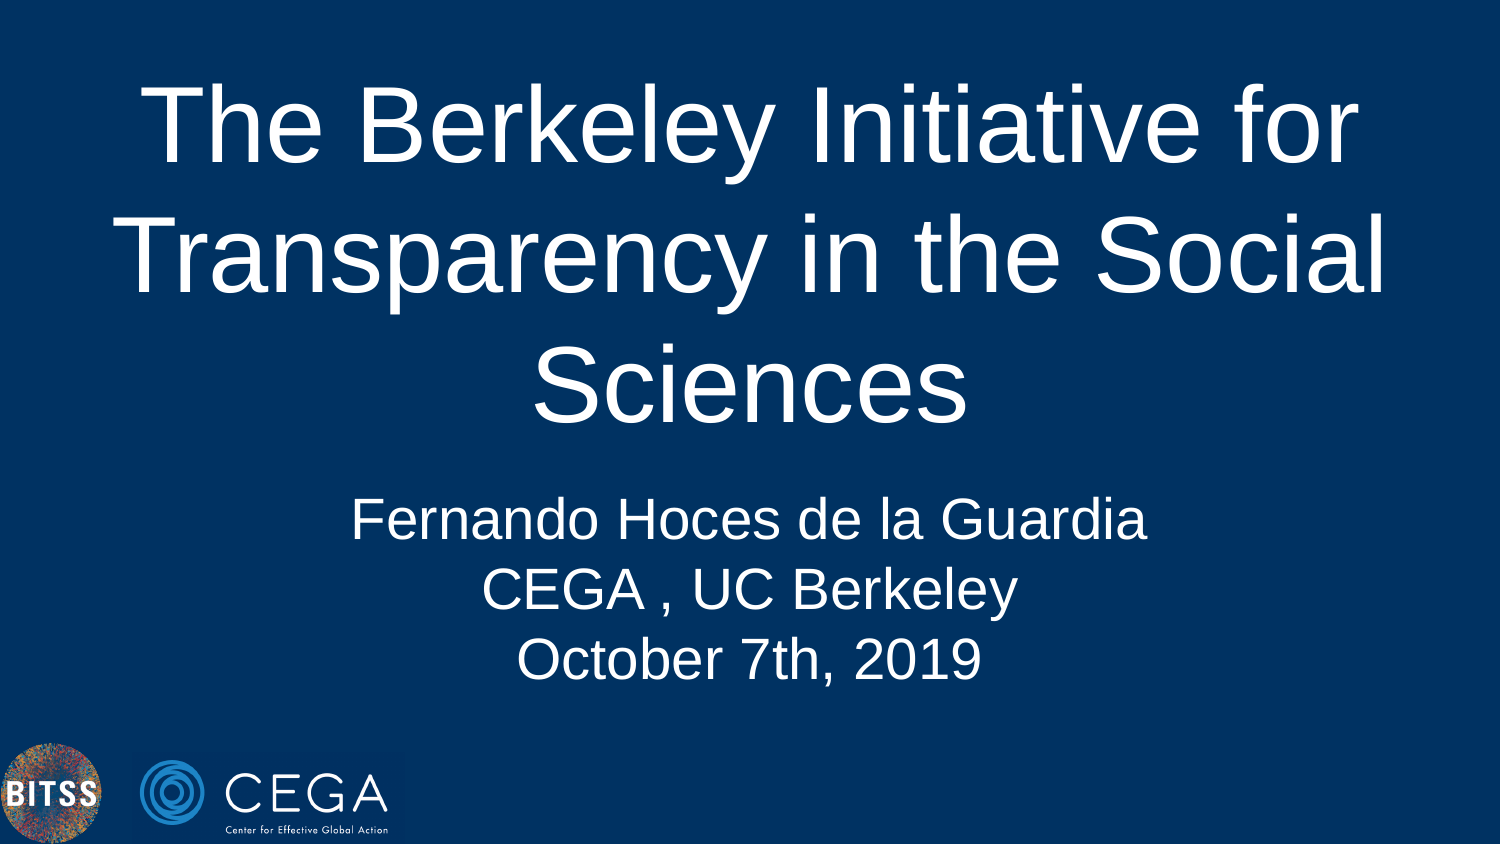

# The Berkeley Initiative for Transparency in the Social Sciences
Fernando Hoces de la Guardia
CEGA , UC Berkeley
October 7th, 2019